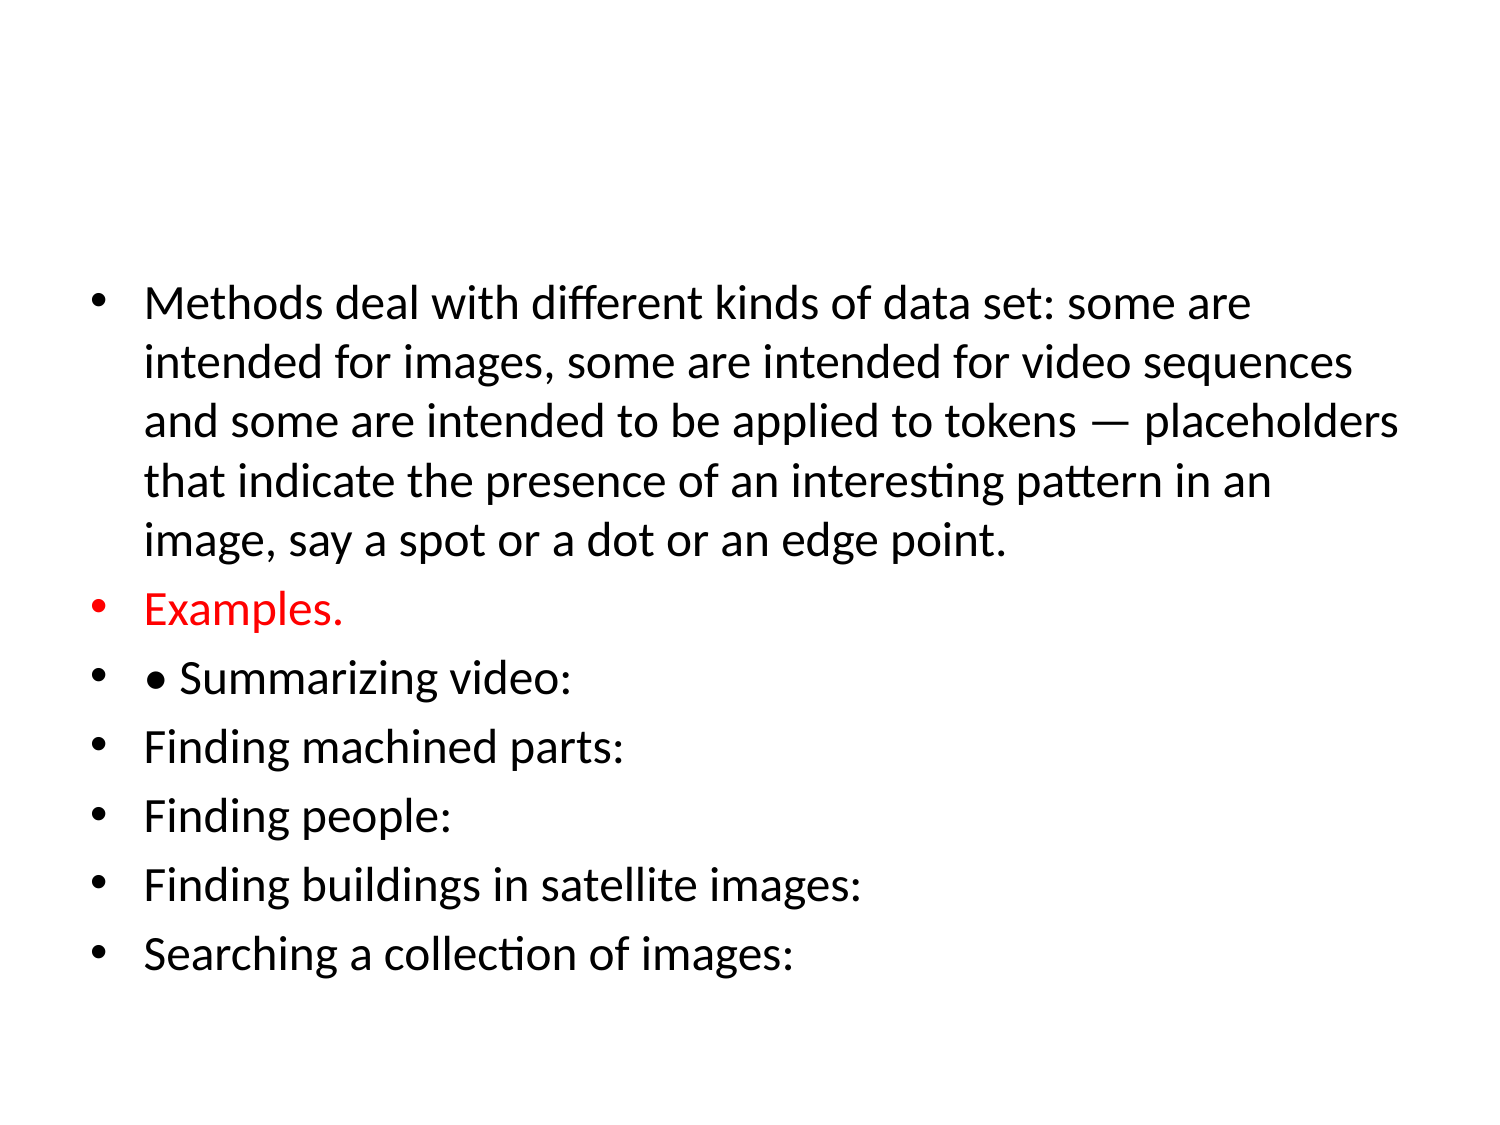

#
Methods deal with different kinds of data set: some are intended for images, some are intended for video sequences and some are intended to be applied to tokens — placeholders that indicate the presence of an interesting pattern in an image, say a spot or a dot or an edge point.
Examples.
• Summarizing video:
Finding machined parts:
Finding people:
Finding buildings in satellite images:
Searching a collection of images: